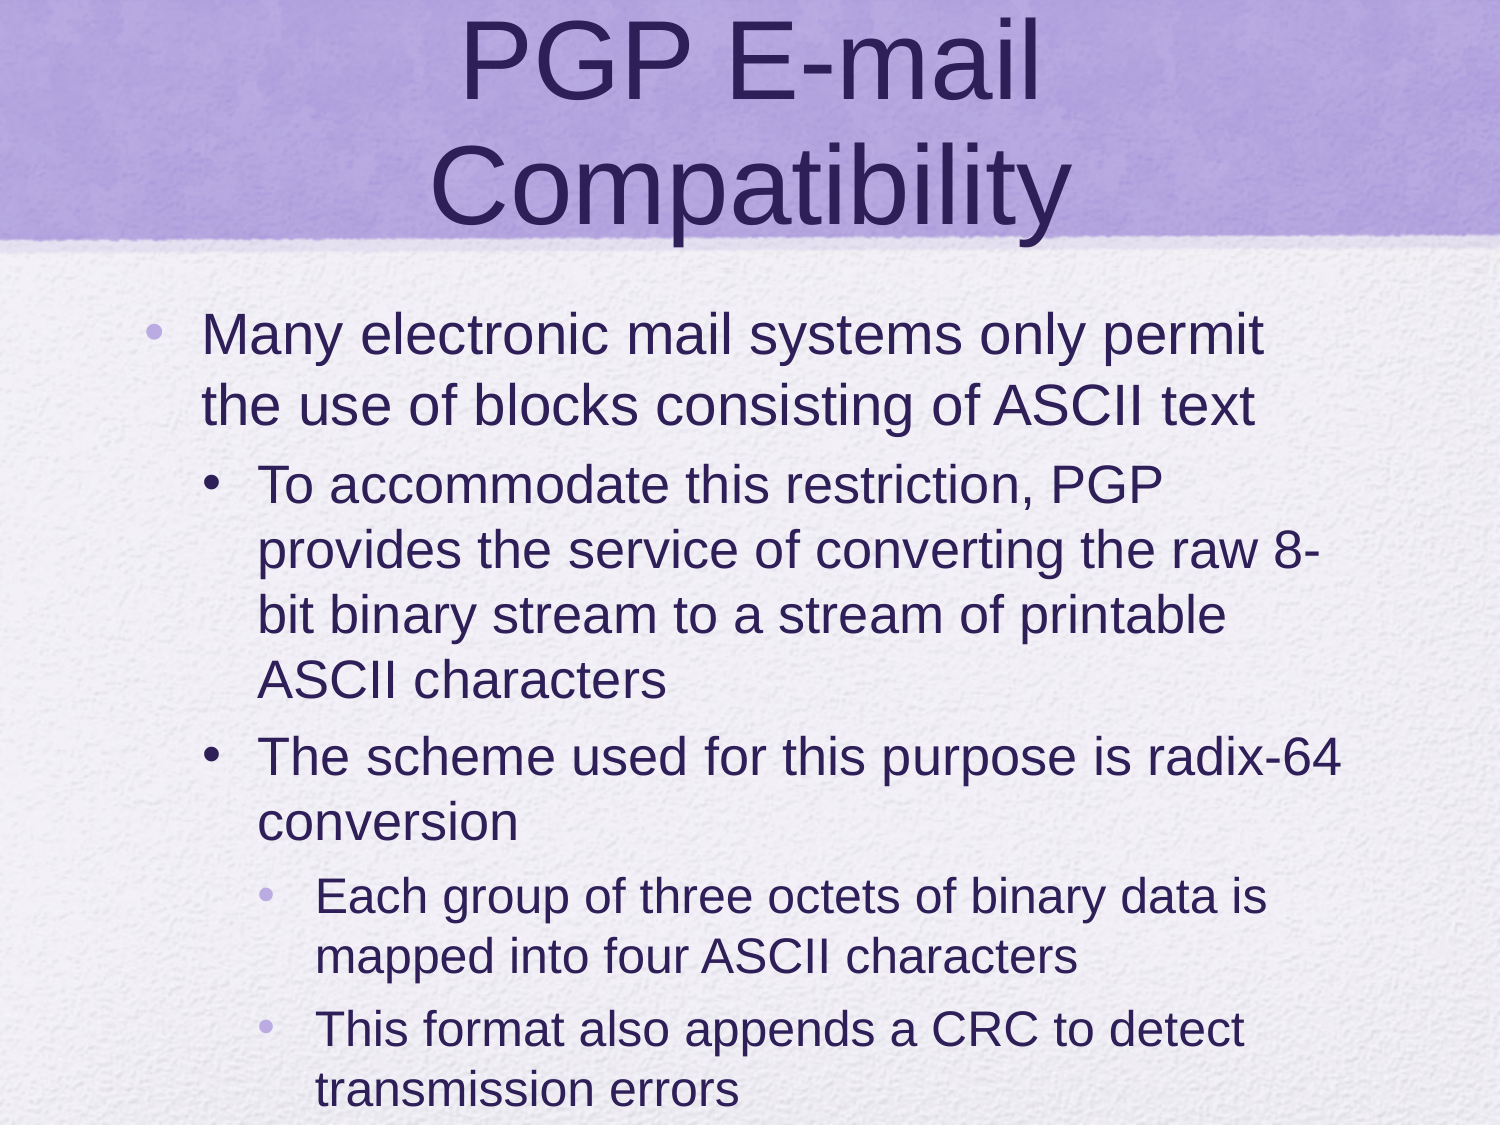

# PGP E-mail Compatibility
Many electronic mail systems only permit the use of blocks consisting of ASCII text
To accommodate this restriction, PGP provides the service of converting the raw 8-bit binary stream to a stream of printable ASCII characters
The scheme used for this purpose is radix-64 conversion
Each group of three octets of binary data is mapped into four ASCII characters
This format also appends a CRC to detect transmission errors